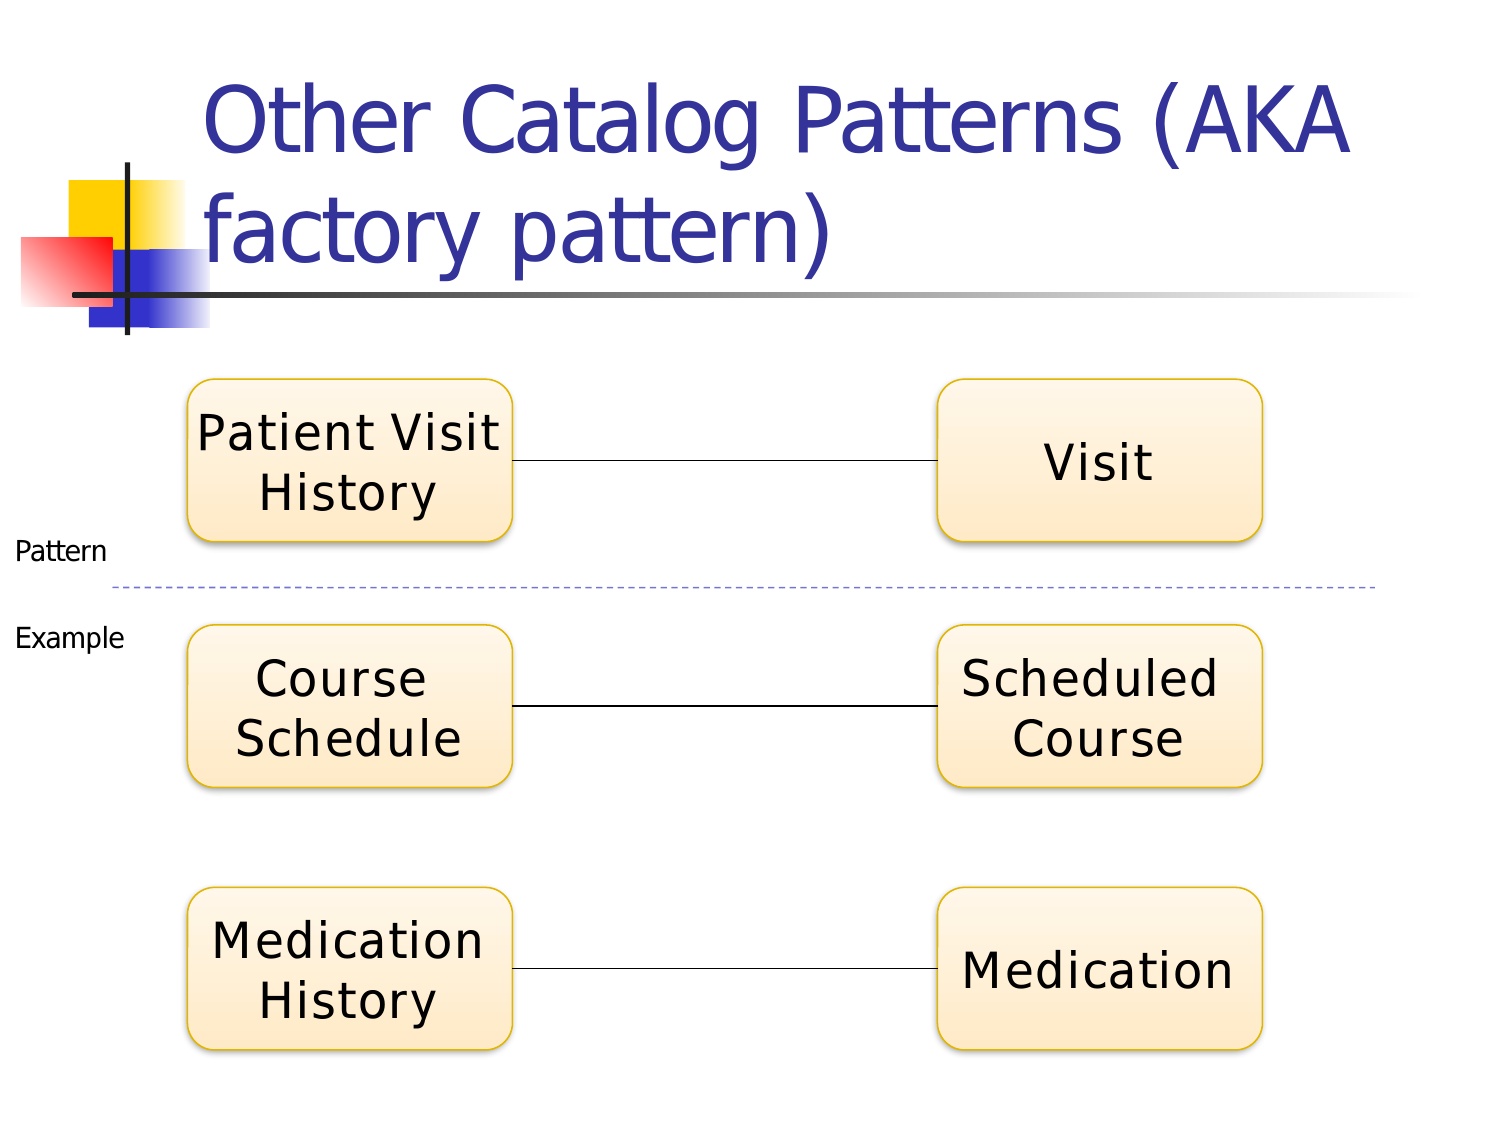

# Other Catalog Patterns (AKA factory pattern)
Patient Visit
History
Visit
Pattern
Example
Course
Schedule
Scheduled
Course
Medication
History
Medication